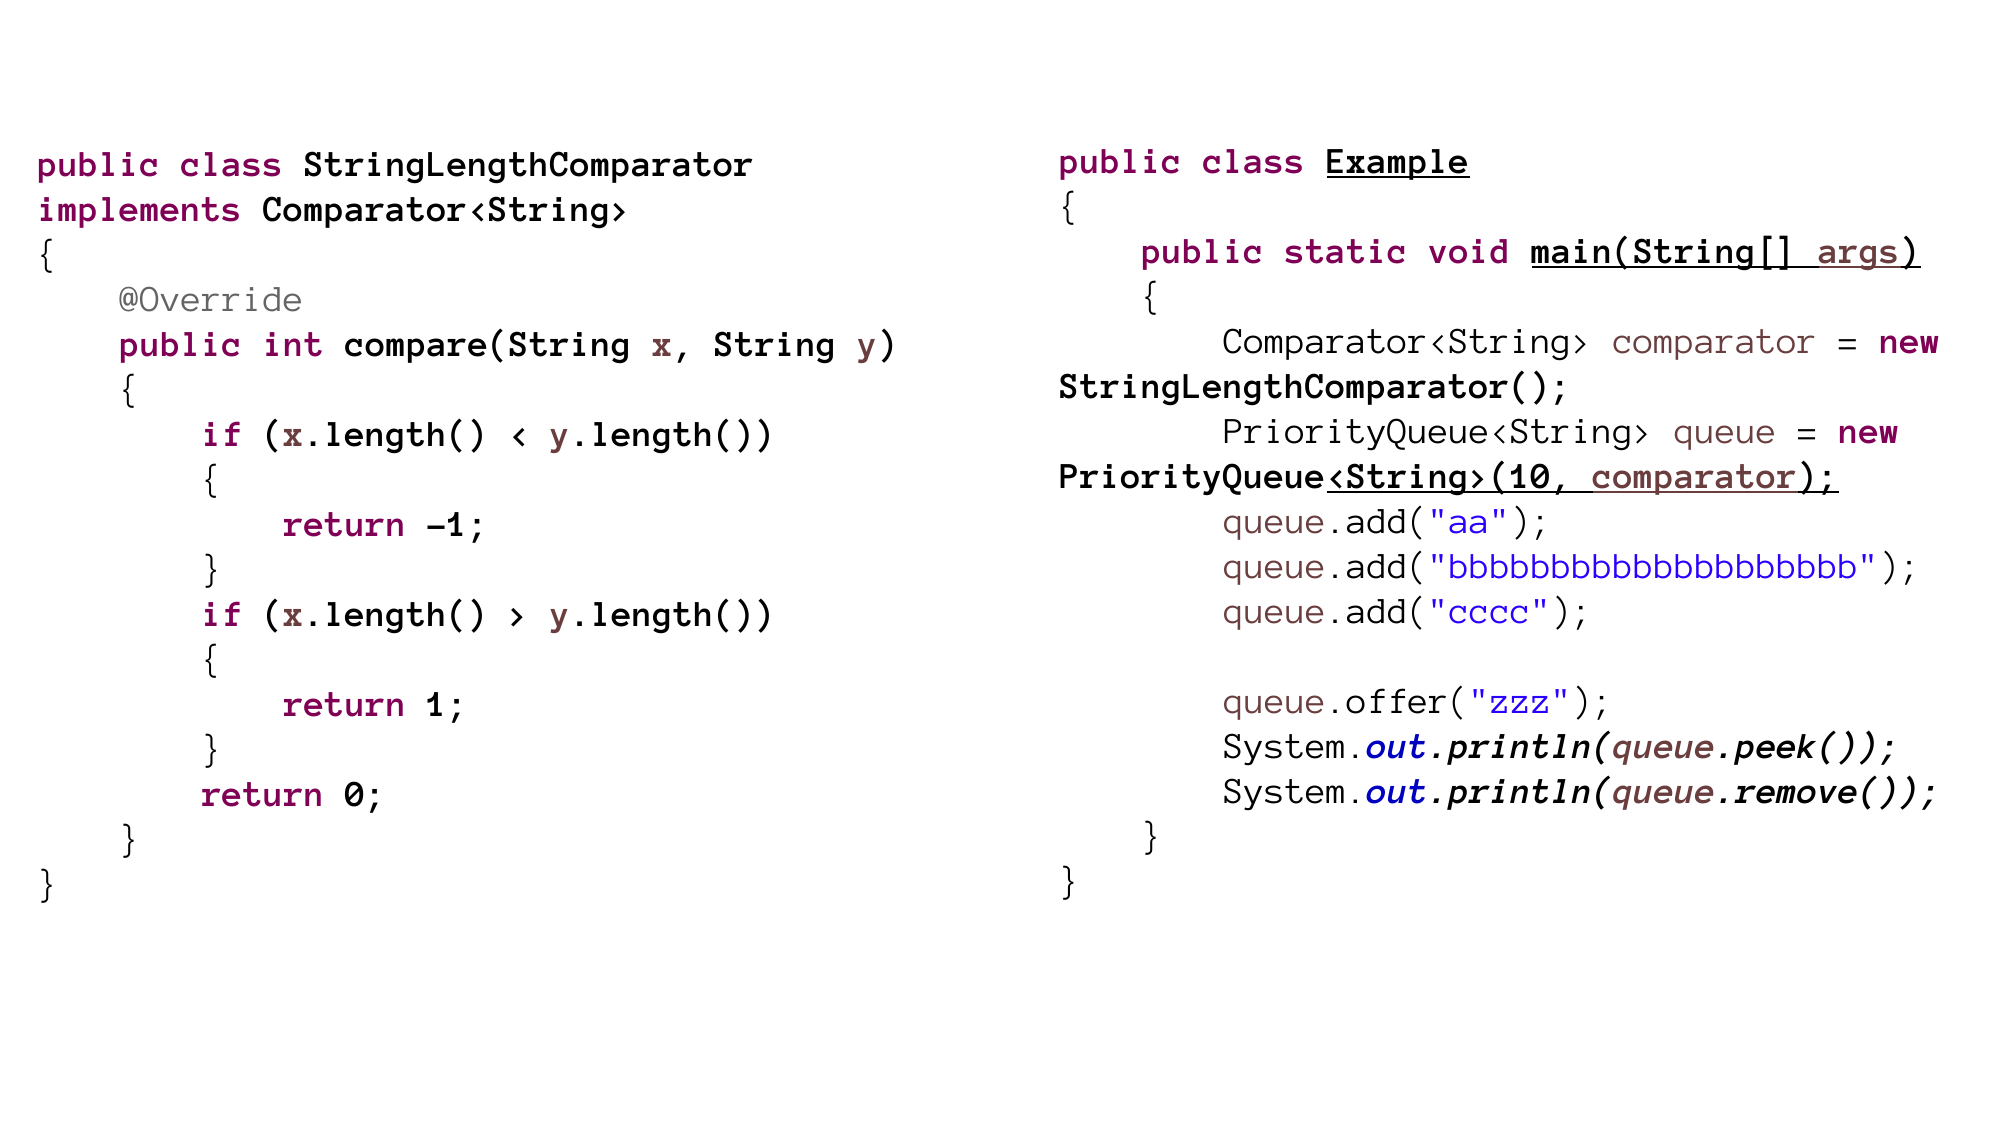

public class Example
{
    public static void main(String[] args)
    {
        Comparator<String> comparator = new StringLengthComparator();
        PriorityQueue<String> queue = new PriorityQueue<String>(10, comparator);
        queue.add("aa");
        queue.add("bbbbbbbbbbbbbbbbbbbb");
        queue.add("cccc");

        queue.offer("zzz");
        System.out.println(queue.peek());
        System.out.println(queue.remove());
    }
}
public class StringLengthComparator implements Comparator<String>
{
    @Override
    public int compare(String x, String y)
    {
        if (x.length() < y.length())
        {
            return -1;
        }
        if (x.length() > y.length())
        {
            return 1;
        }
        return 0;
    }
}